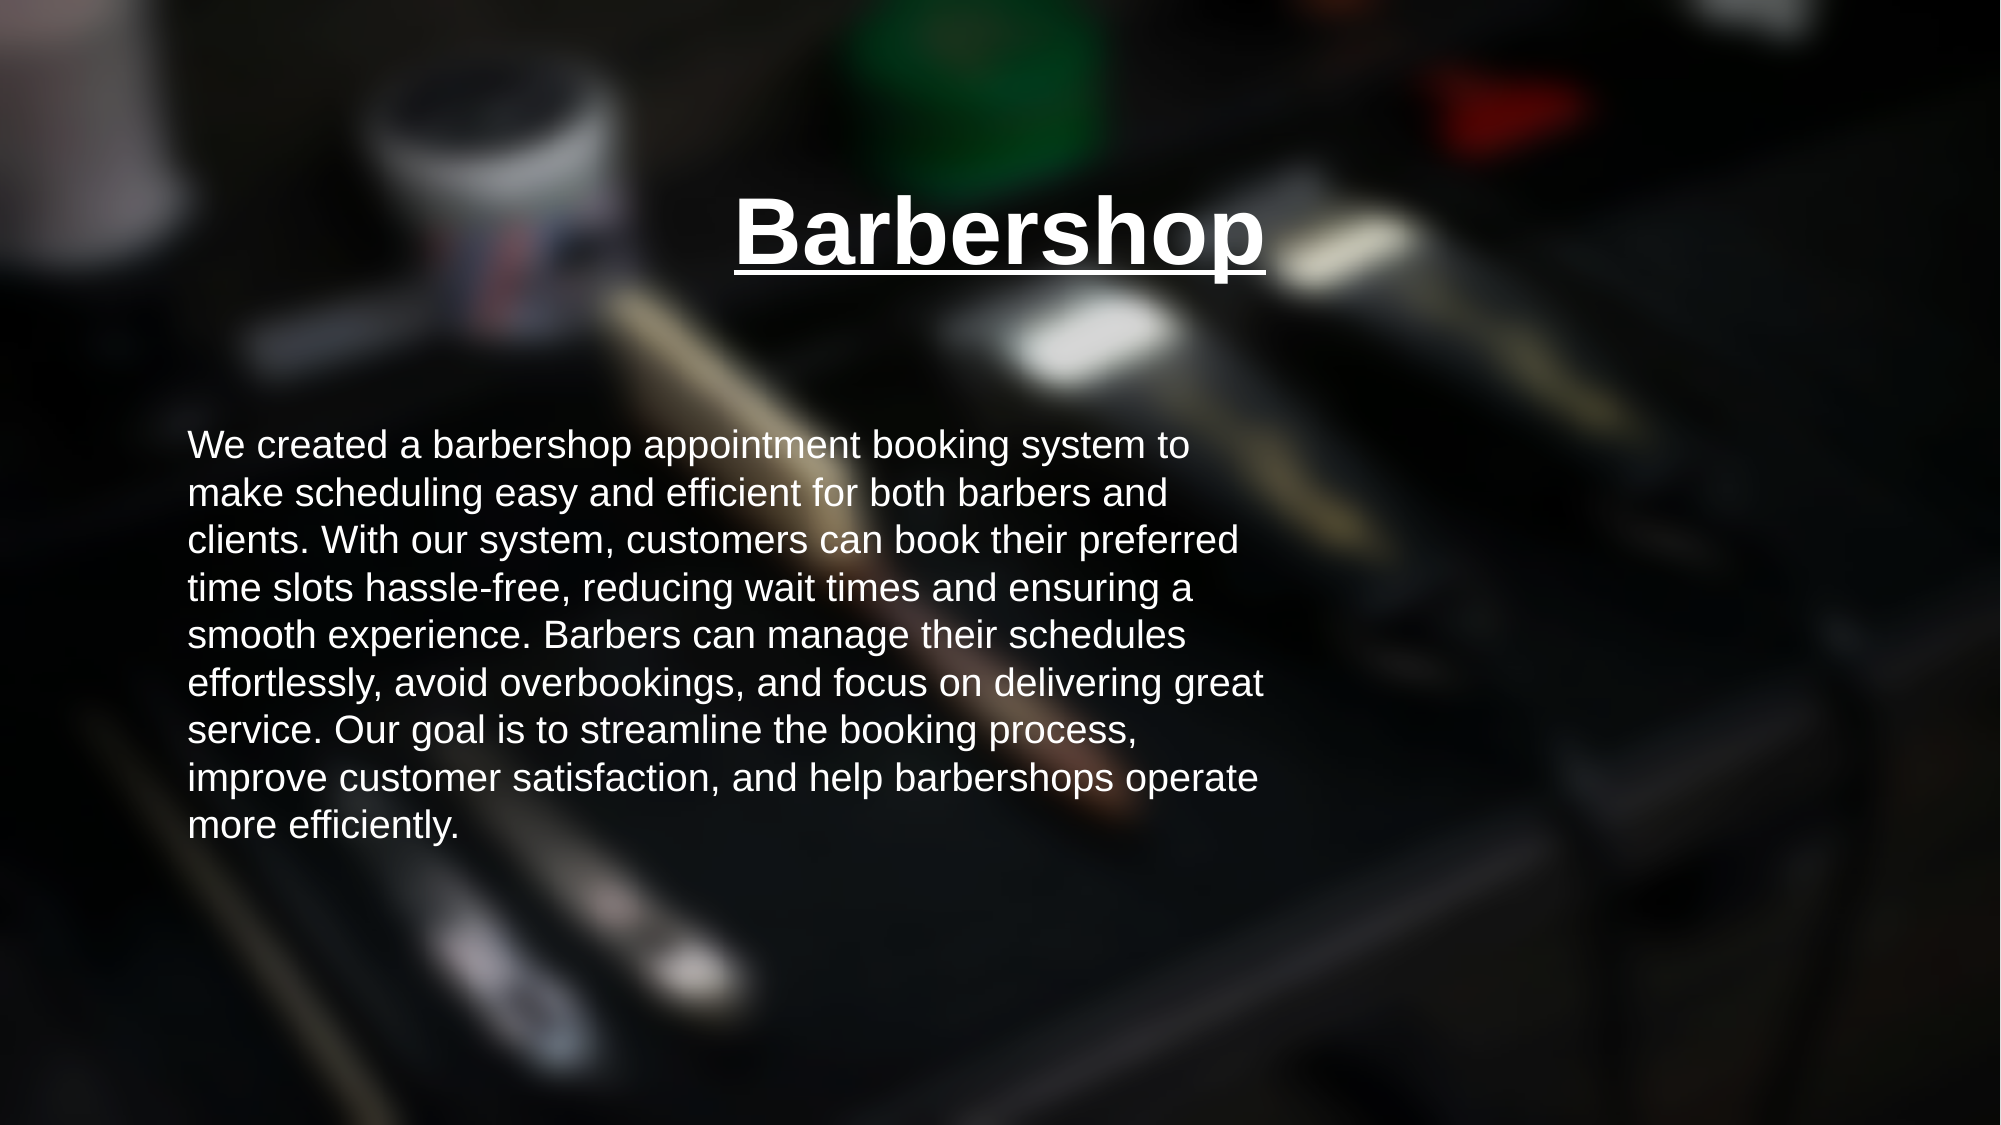

# Barbershop
We created a barbershop appointment booking system to make scheduling easy and efficient for both barbers and clients. With our system, customers can book their preferred time slots hassle-free, reducing wait times and ensuring a smooth experience. Barbers can manage their schedules effortlessly, avoid overbookings, and focus on delivering great service. Our goal is to streamline the booking process, improve customer satisfaction, and help barbershops operate more efficiently.